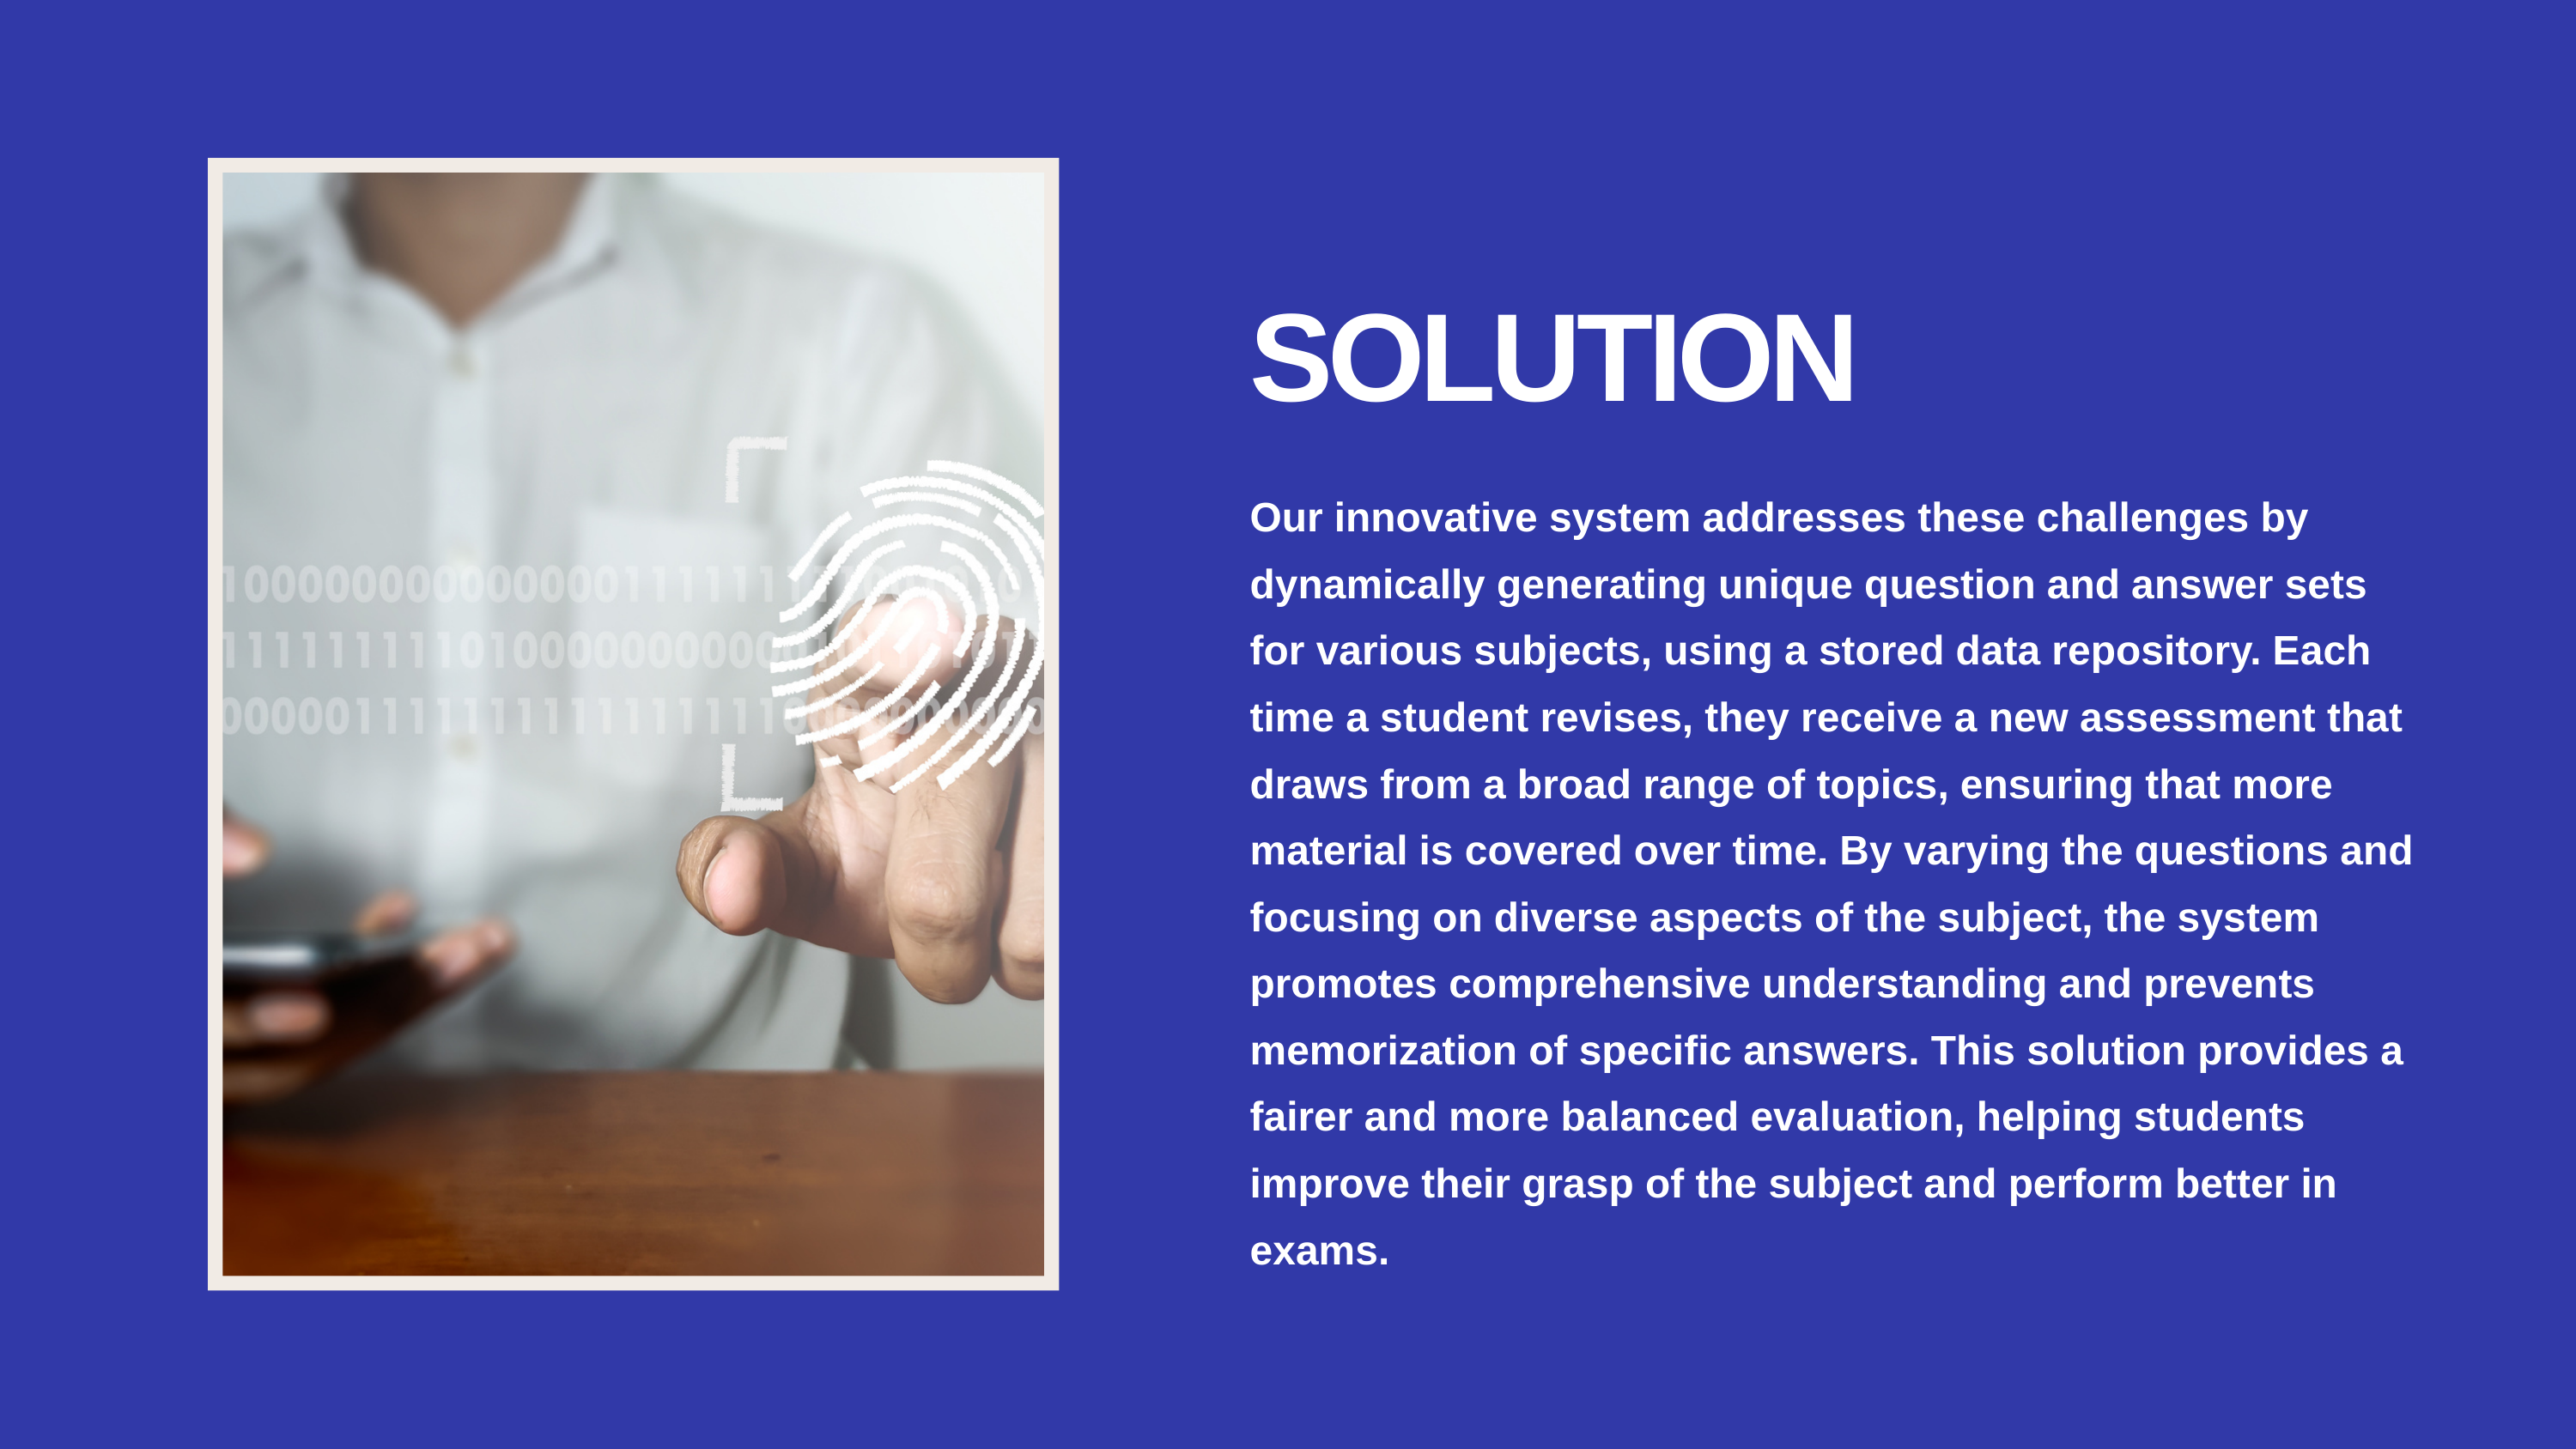

SOLUTION
Our innovative system addresses these challenges by dynamically generating unique question and answer sets for various subjects, using a stored data repository. Each time a student revises, they receive a new assessment that draws from a broad range of topics, ensuring that more material is covered over time. By varying the questions and focusing on diverse aspects of the subject, the system promotes comprehensive understanding and prevents memorization of specific answers. This solution provides a fairer and more balanced evaluation, helping students improve their grasp of the subject and perform better in exams.